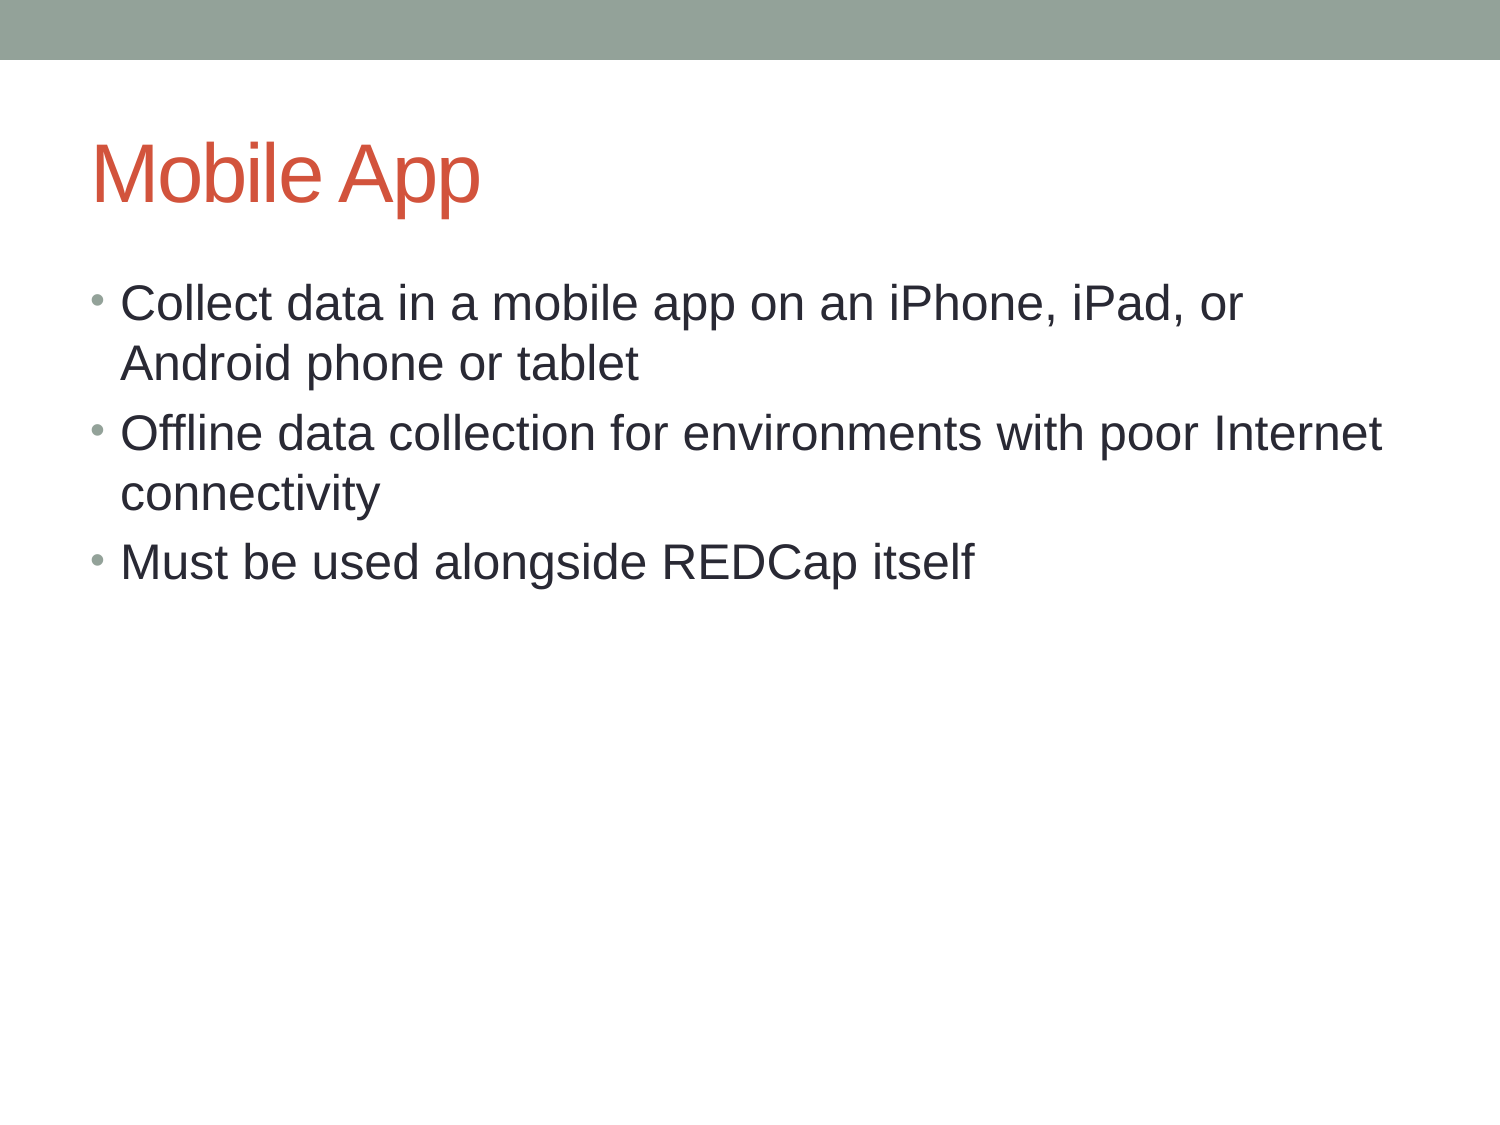

# Mobile App
Collect data in a mobile app on an iPhone, iPad, or Android phone or tablet
Offline data collection for environments with poor Internet connectivity
Must be used alongside REDCap itself